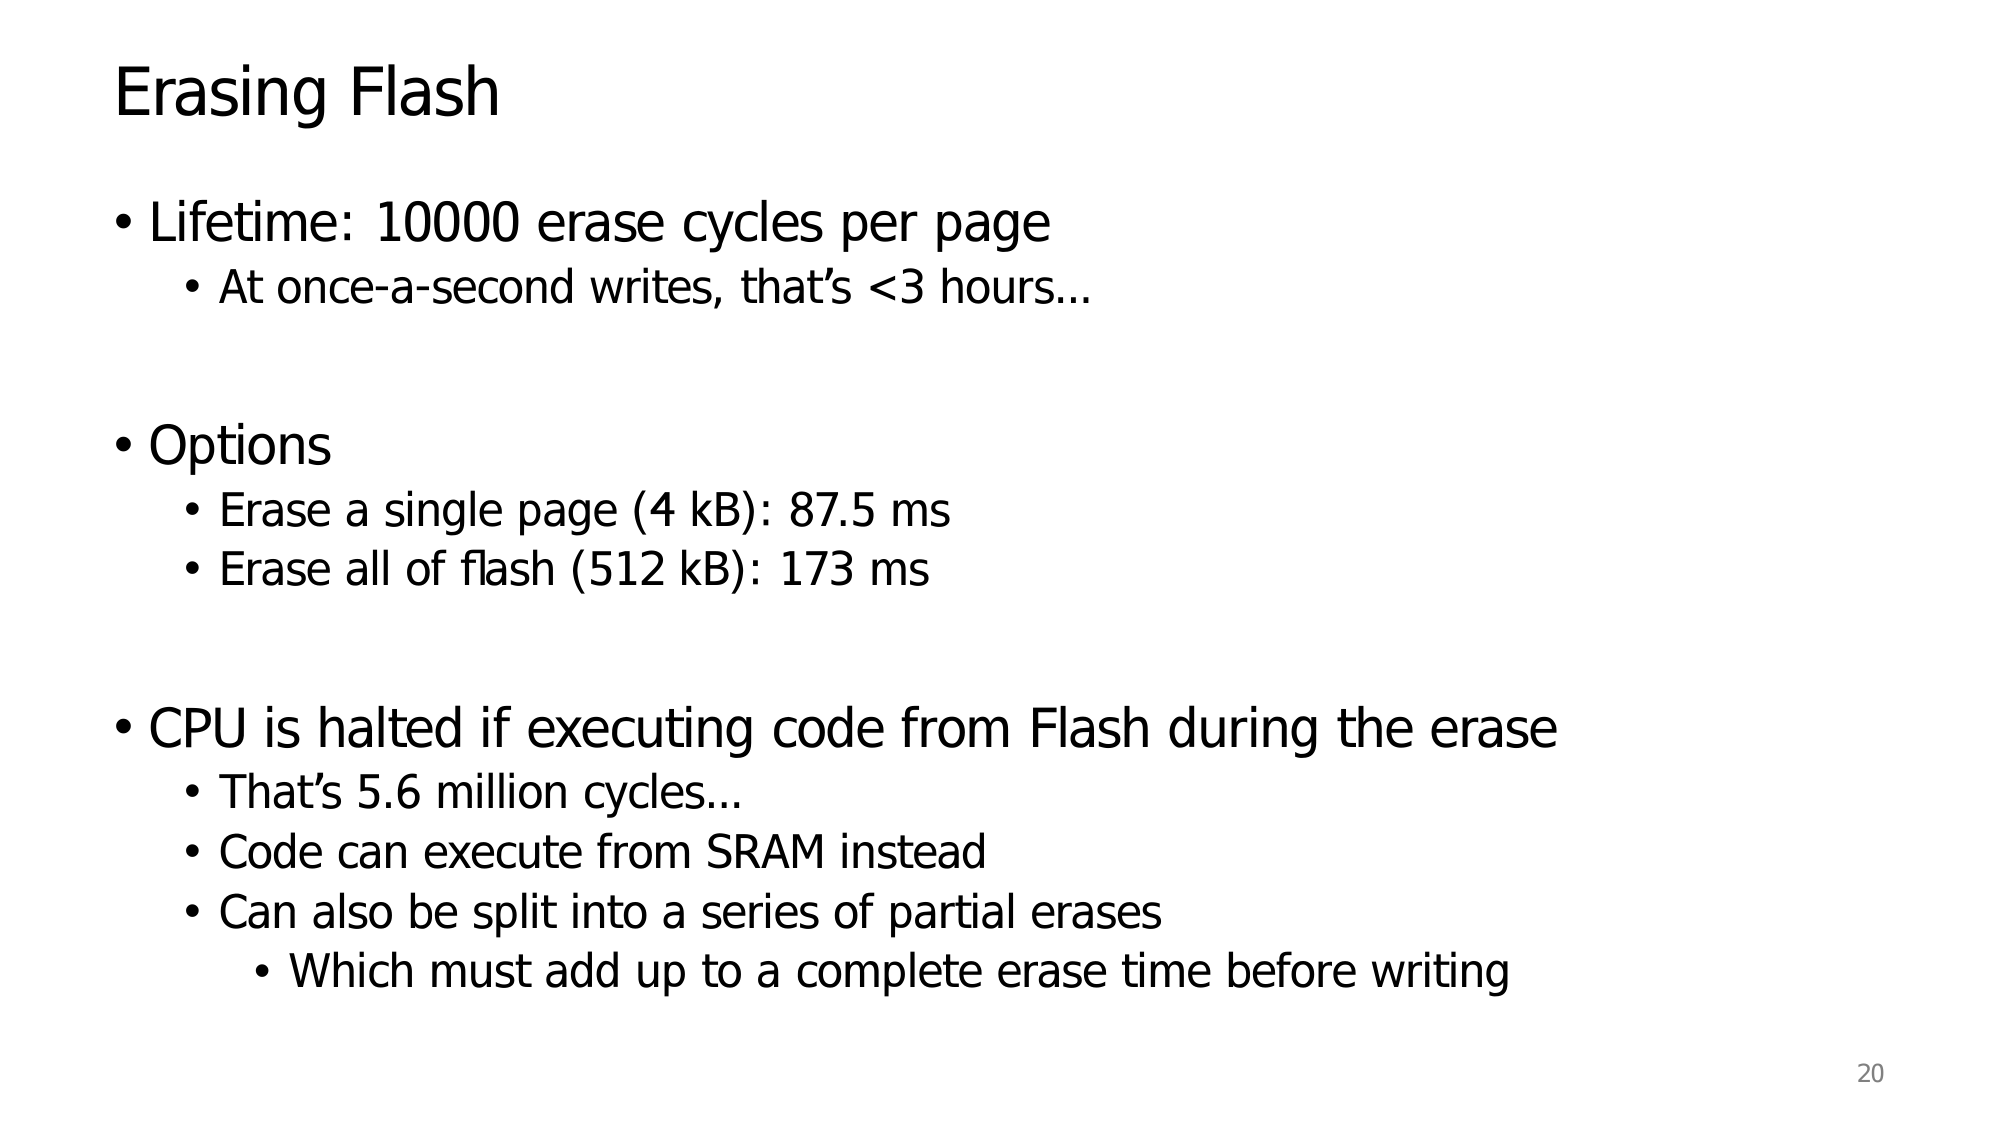

# Erasing Flash
Lifetime: 10000 erase cycles per page
At once-a-second writes, that’s <3 hours…

Options
Erase a single page (4 kB): 87.5 ms
Erase all of flash (512 kB): 173 ms

CPU is halted if executing code from Flash during the erase
That’s 5.6 million cycles…
Code can execute from SRAM instead
Can also be split into a series of partial erases
Which must add up to a complete erase time before writing

20